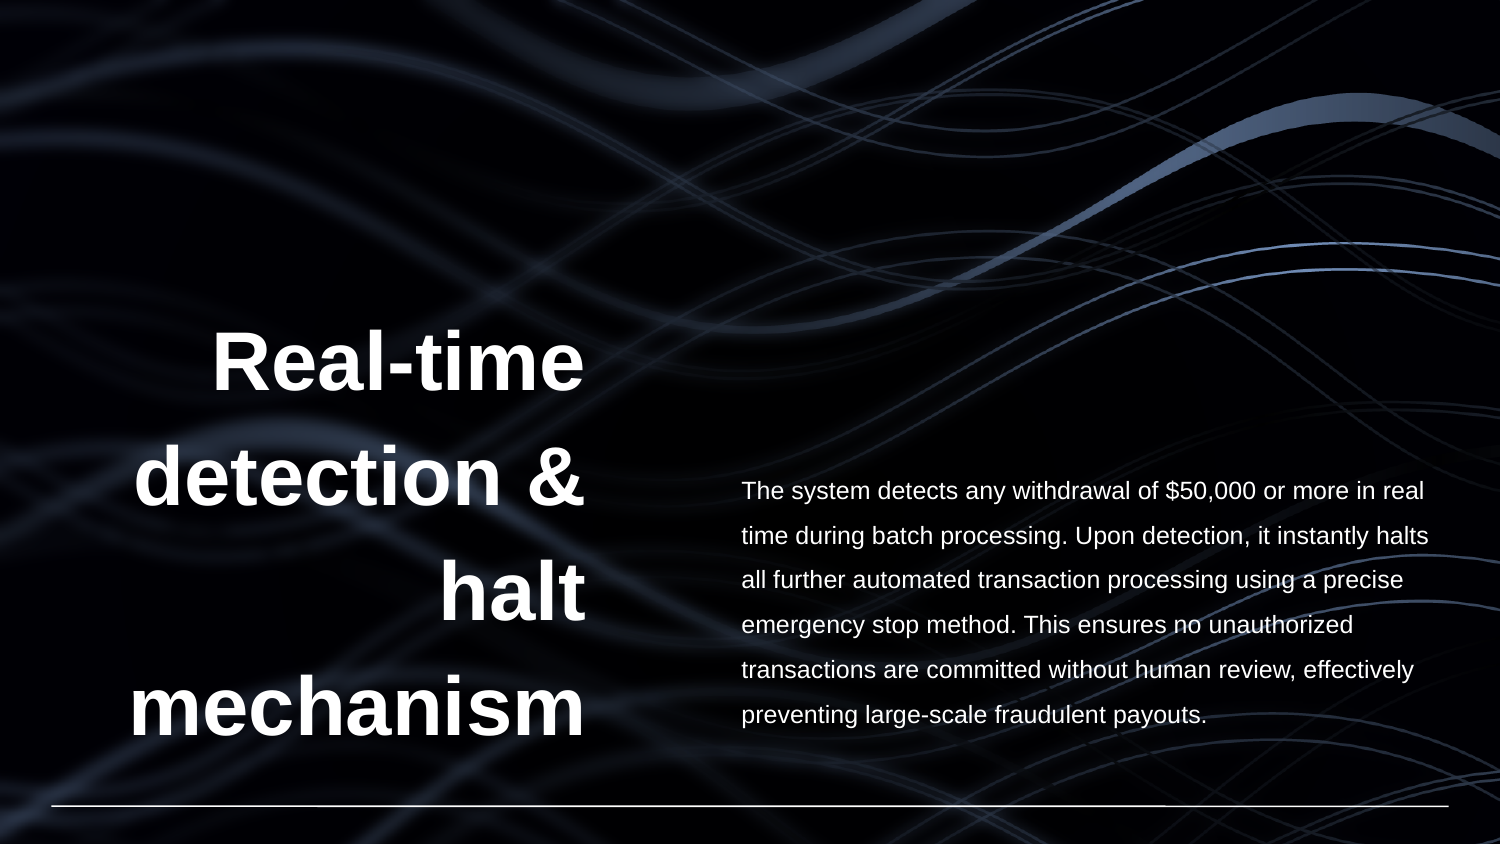

# Real-time detection & halt mechanism
The system detects any withdrawal of $50,000 or more in real time during batch processing. Upon detection, it instantly halts all further automated transaction processing using a precise emergency stop method. This ensures no unauthorized transactions are committed without human review, effectively preventing large-scale fraudulent payouts.